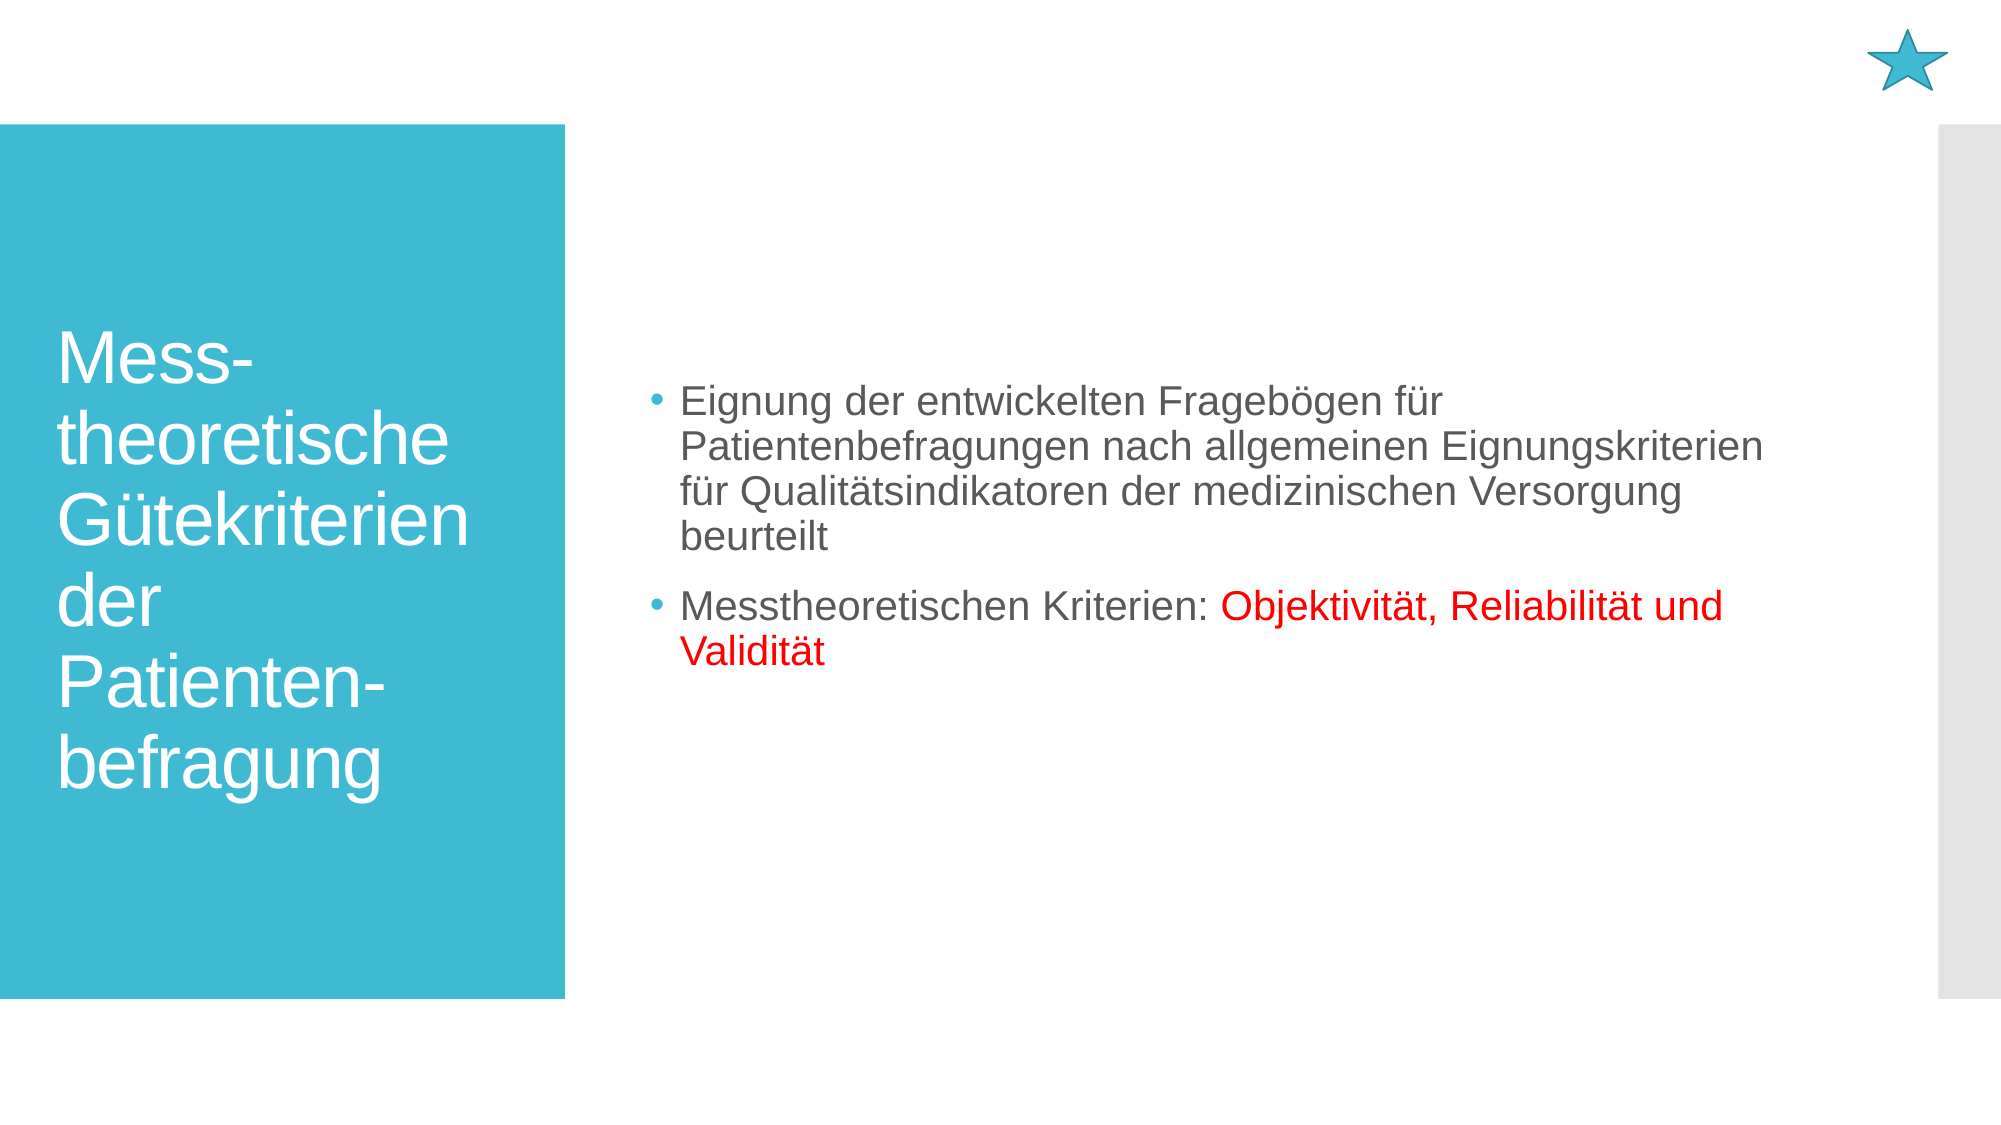

Eignung der entwickelten Fragebögen für Patientenbefragungen nach allgemeinen Eignungskriterien für Qualitätsindikatoren der medizinischen Versorgung beurteilt
Messtheoretischen Kriterien: Objektivität, Reliabilität und Validität

# Mess-theoretische Gütekriterien der Patienten-befragung